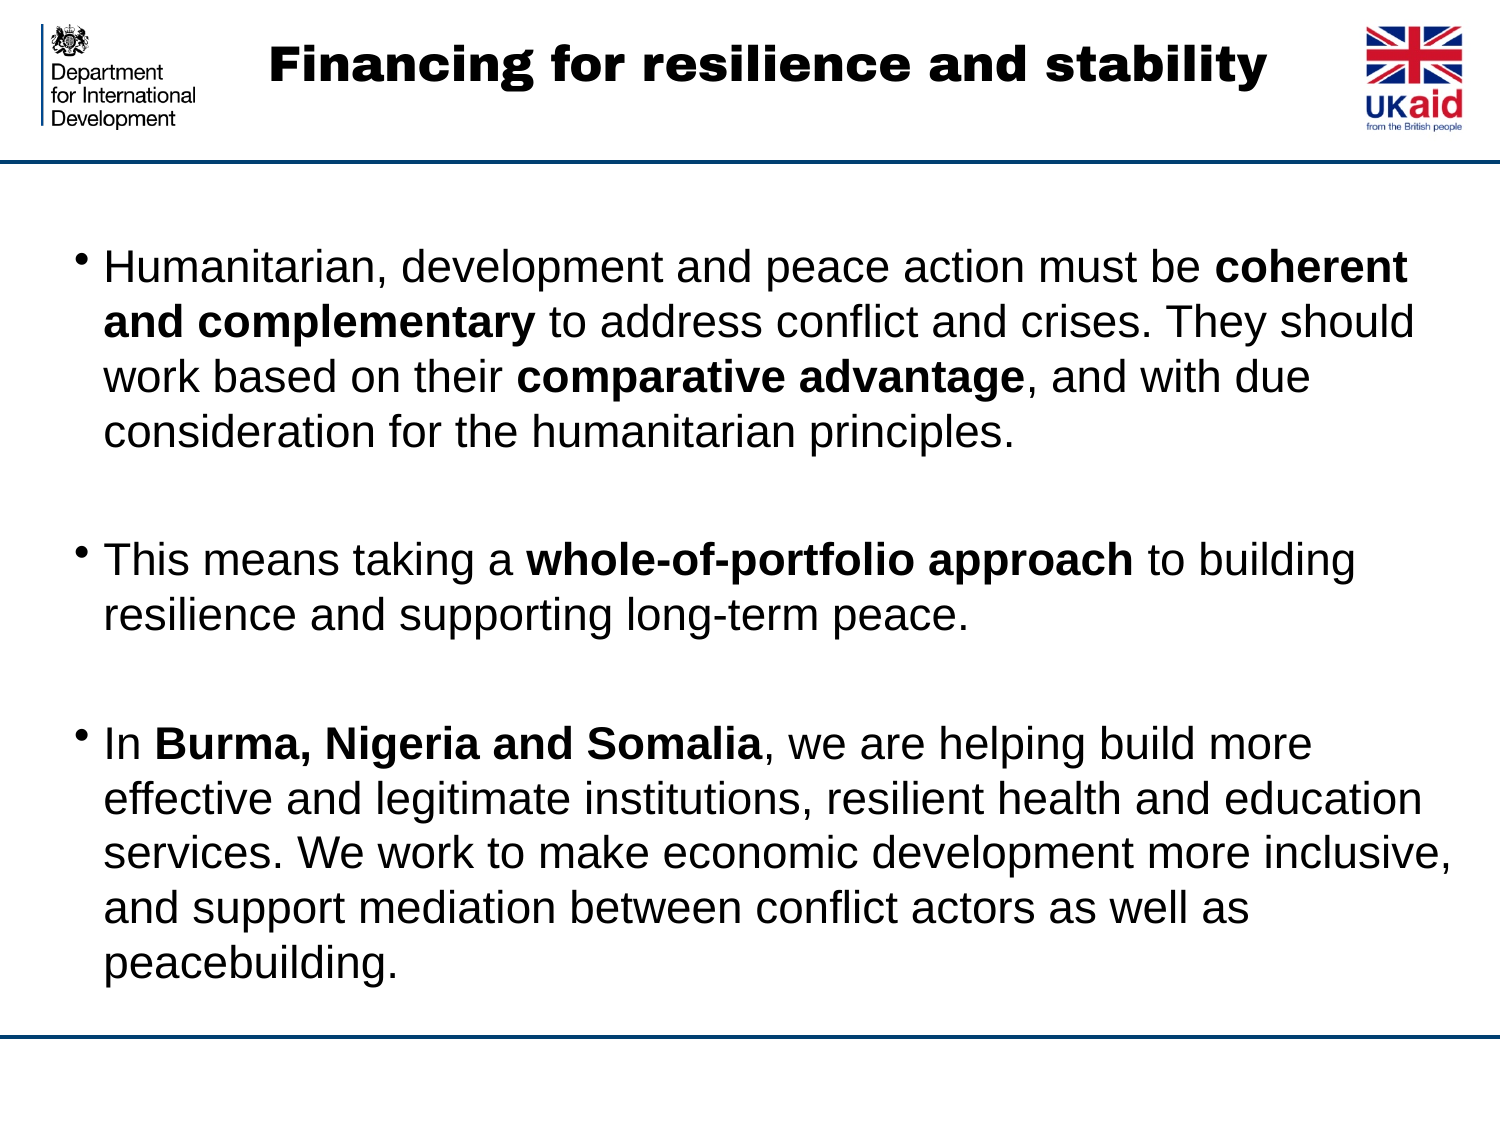

# Financing for resilience and stability

Humanitarian, development and peace action must be coherent and complementary to address conflict and crises. They should work based on their comparative advantage, and with due consideration for the humanitarian principles.

This means taking a whole-of-portfolio approach to building resilience and supporting long-term peace.

In Burma, Nigeria and Somalia, we are helping build more effective and legitimate institutions, resilient health and education services. We work to make economic development more inclusive, and support mediation between conflict actors as well as peacebuilding.